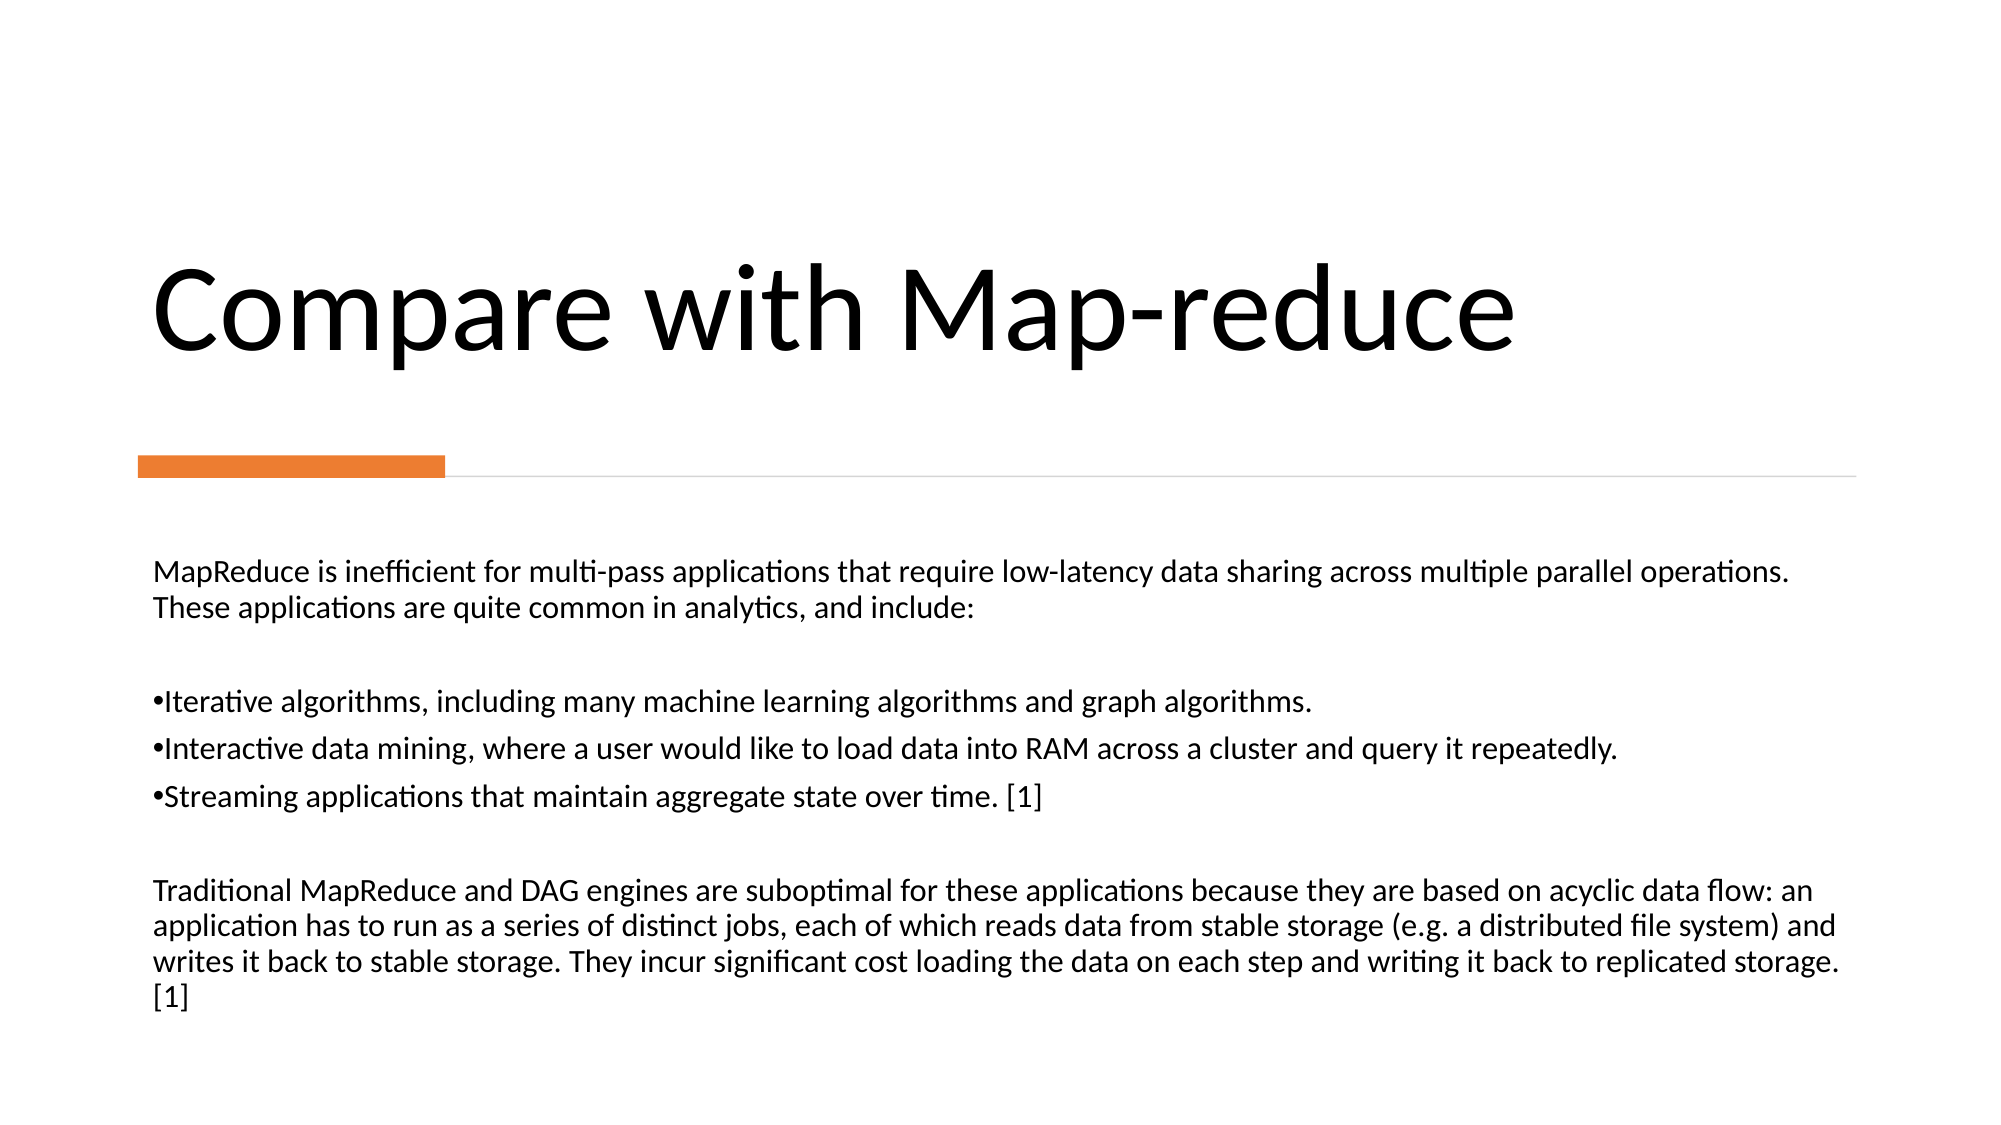

# Compare with Map-reduce

MapReduce is inefficient for multi-pass applications that require low-latency data sharing across multiple parallel operations. These applications are quite common in analytics, and include:

Iterative algorithms, including many machine learning algorithms and graph algorithms.
Interactive data mining, where a user would like to load data into RAM across a cluster and query it repeatedly.
Streaming applications that maintain aggregate state over time. [1]

Traditional MapReduce and DAG engines are suboptimal for these applications because they are based on acyclic data flow: an application has to run as a series of distinct jobs, each of which reads data from stable storage (e.g. a distributed file system) and writes it back to stable storage. They incur significant cost loading the data on each step and writing it back to replicated storage.[1]